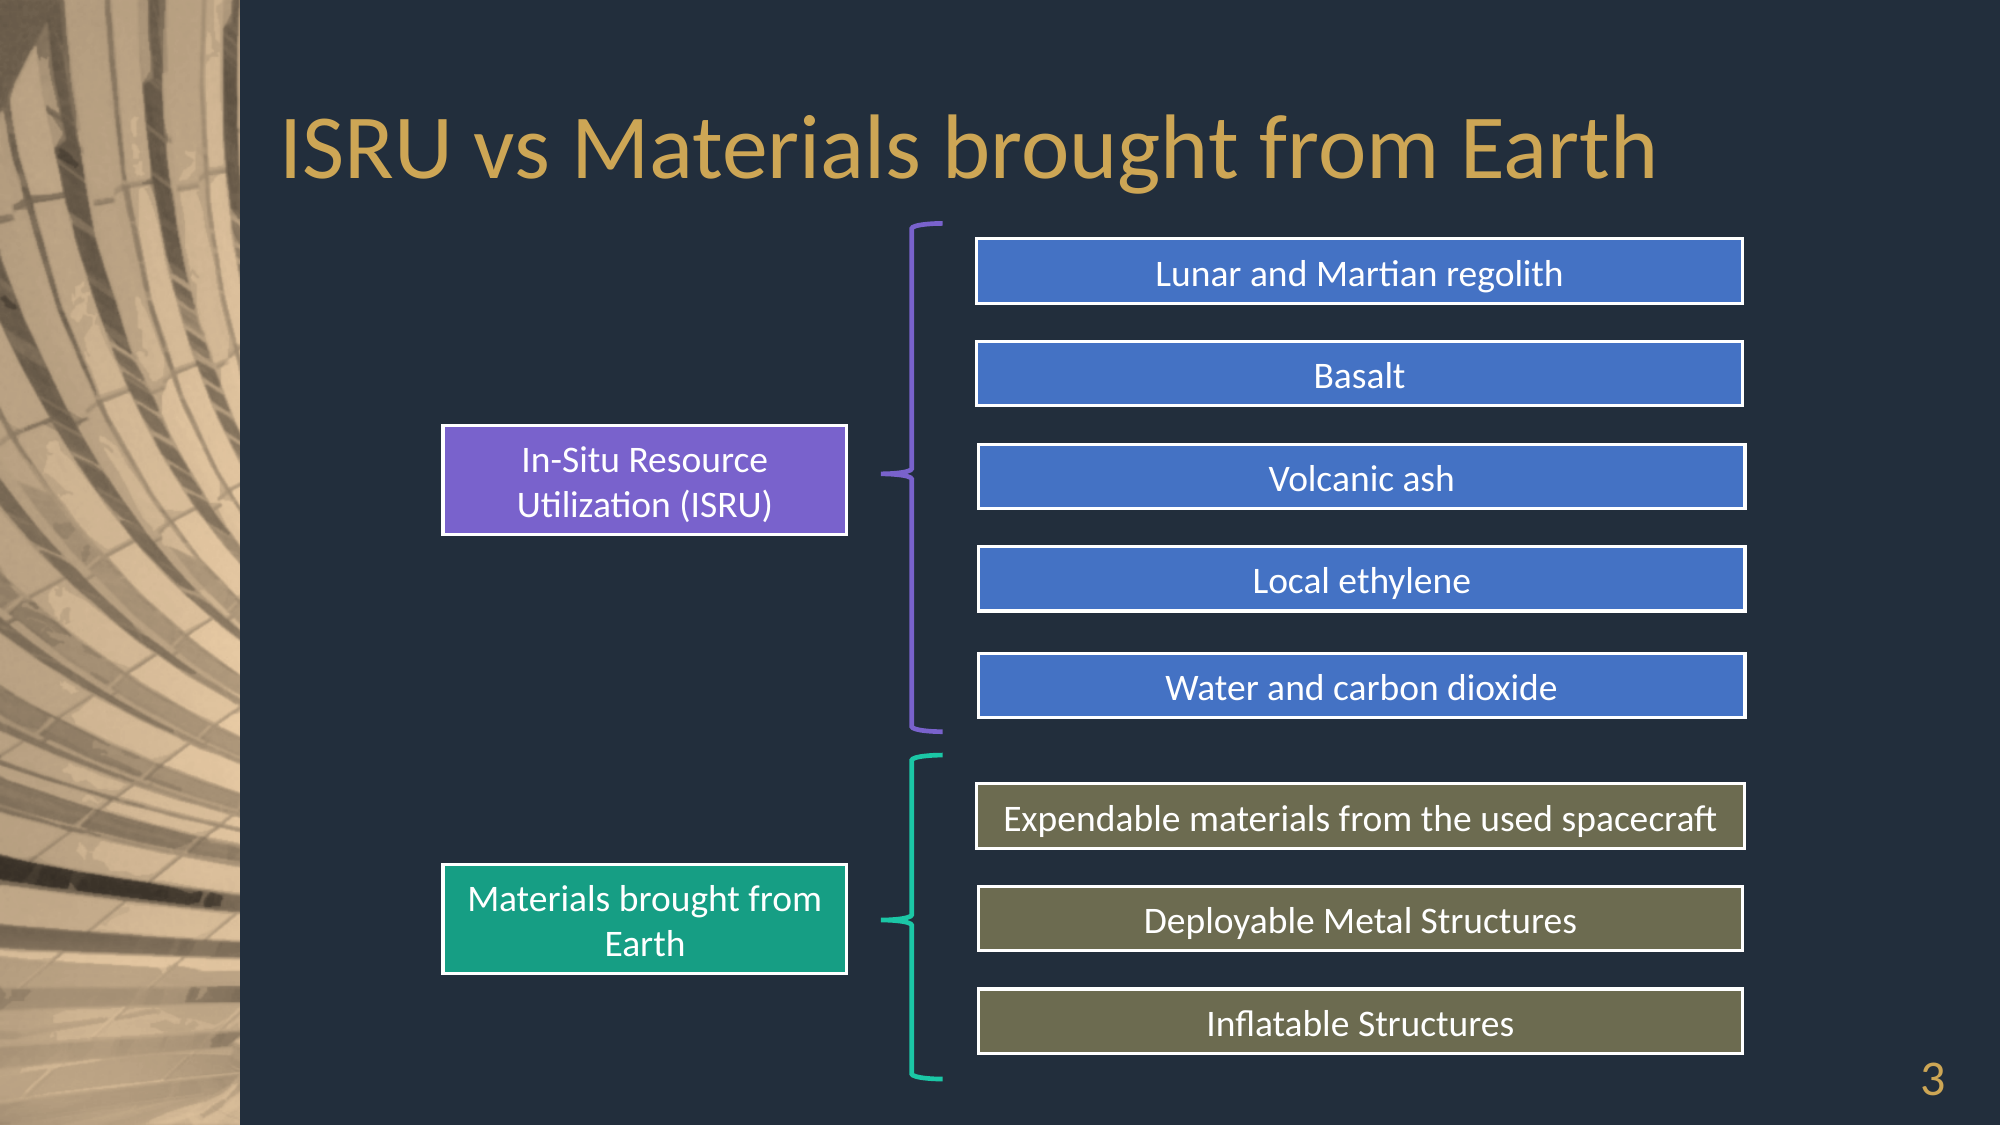

# ISRU vs Materials brought from Earth

Lunar and Martian regolith
Basalt
In-Situ Resource Utilization (ISRU)
Volcanic ash
Local ethylene
Water and carbon dioxide

Expendable materials from the used spacecraft
Materials brought from Earth
Deployable Metal Structures
Inflatable Structures
3